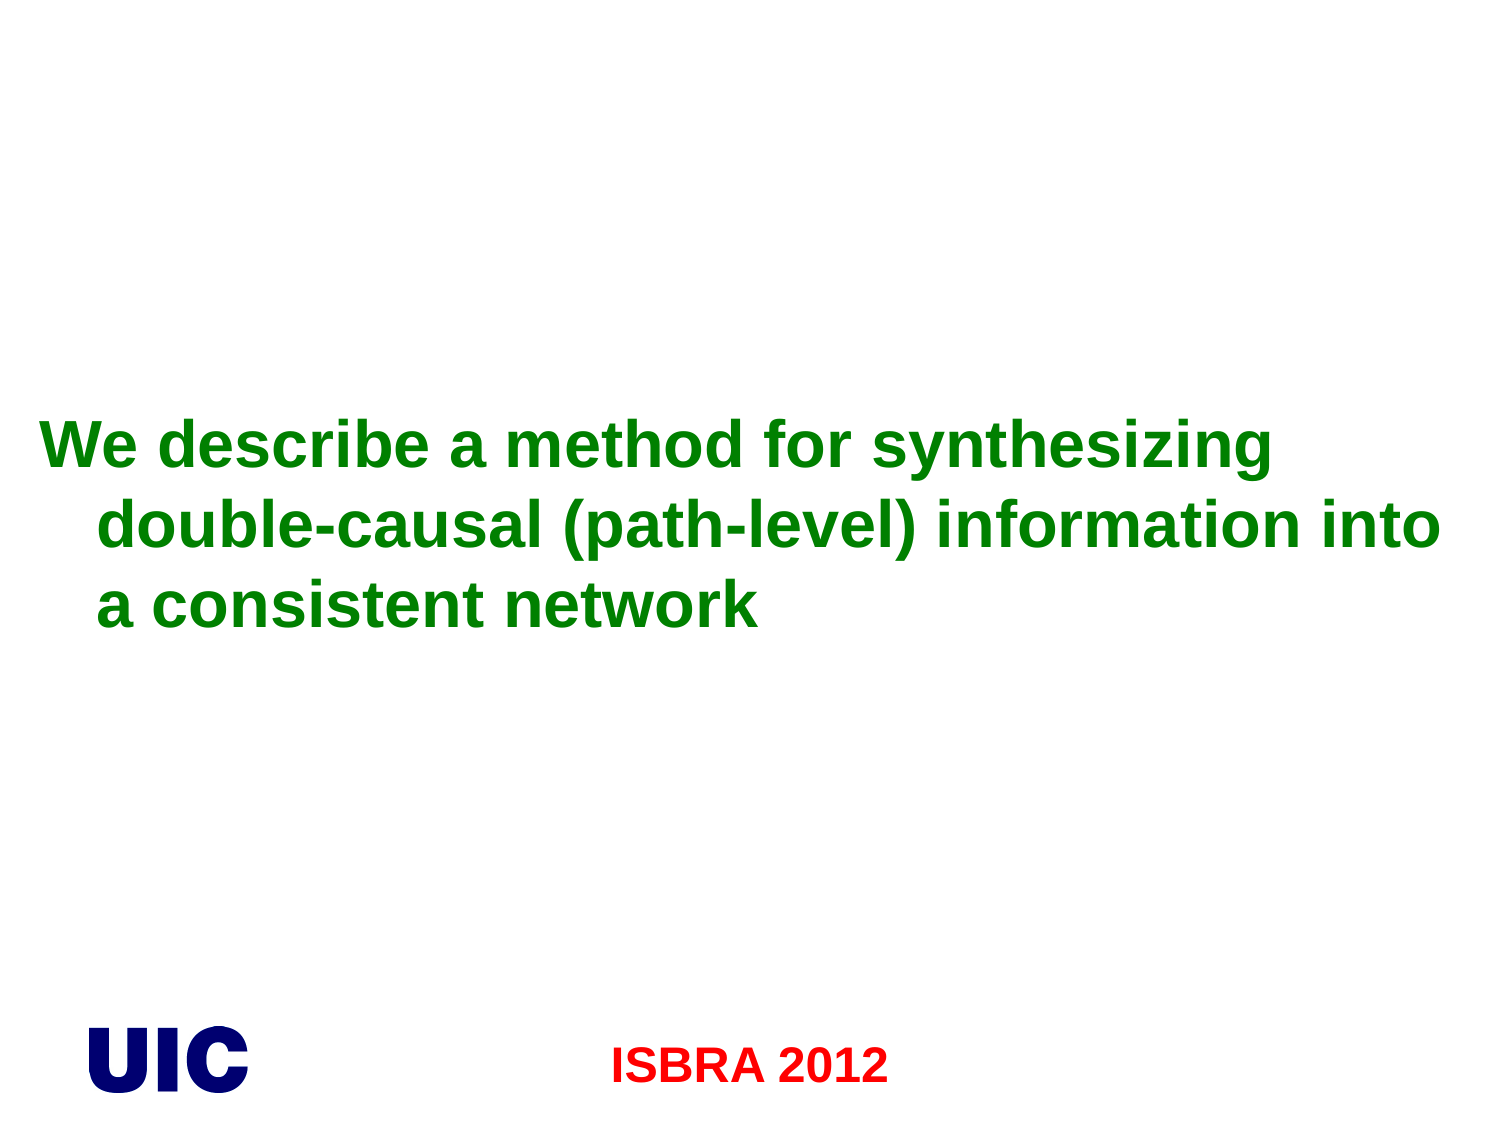

We describe a method for synthesizing double-causal (path-level) information into a consistent network

ISBRA 2012